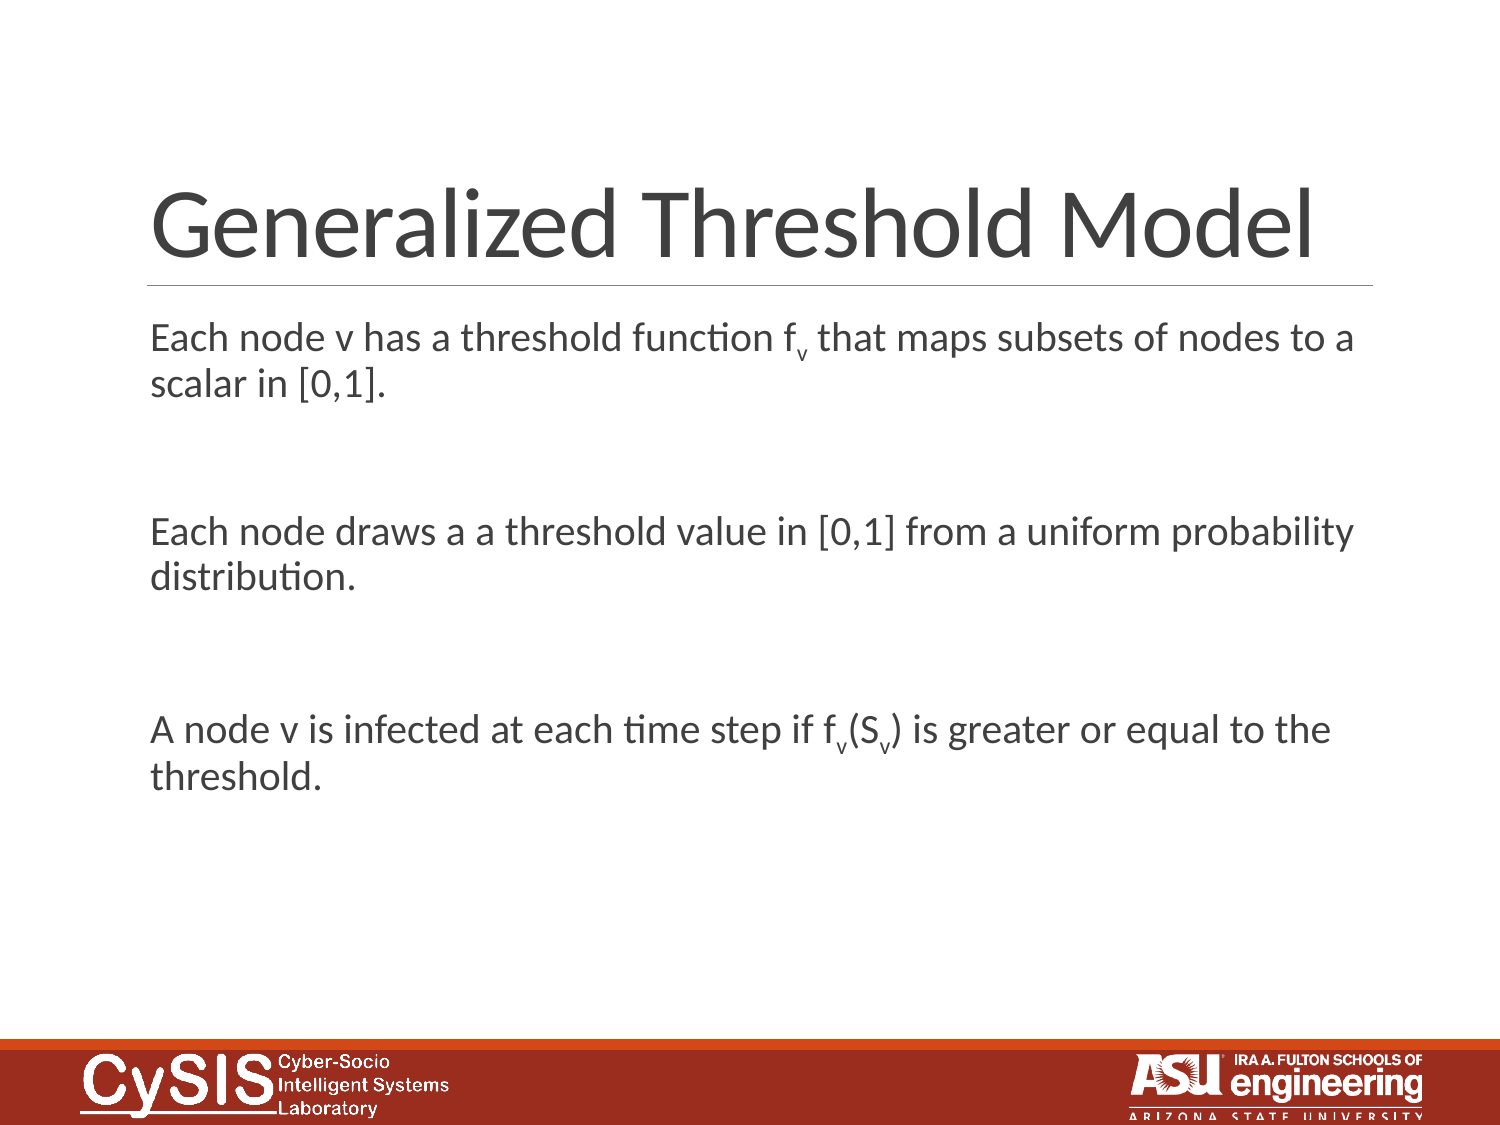

# Generalized Threshold Model
Each node v has a threshold function fv that maps subsets of nodes to a scalar in [0,1].

Each node draws a a threshold value in [0,1] from a uniform probability distribution.

A node v is infected at each time step if fv(Sv) is greater or equal to the threshold.